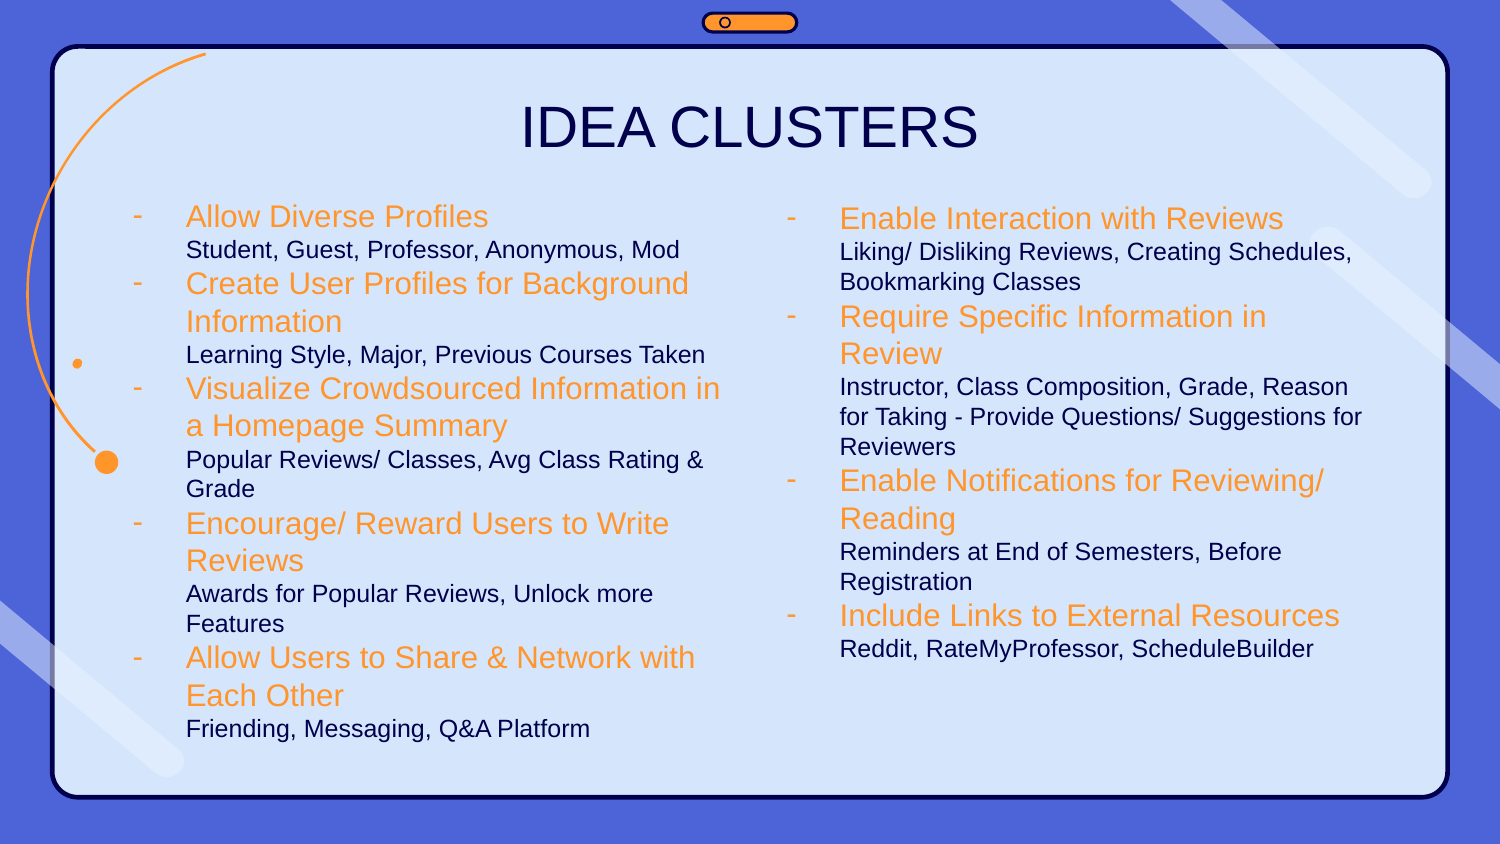

# IDEA CLUSTERS
Allow Diverse Profiles
Student, Guest, Professor, Anonymous, Mod
Create User Profiles for Background Information
Learning Style, Major, Previous Courses Taken
Visualize Crowdsourced Information in a Homepage Summary
Popular Reviews/ Classes, Avg Class Rating & Grade
Encourage/ Reward Users to Write Reviews
Awards for Popular Reviews, Unlock more Features
Allow Users to Share & Network with Each Other
Friending, Messaging, Q&A Platform
Enable Interaction with Reviews
Liking/ Disliking Reviews, Creating Schedules, Bookmarking Classes
Require Specific Information in Review
Instructor, Class Composition, Grade, Reason for Taking - Provide Questions/ Suggestions for Reviewers
Enable Notifications for Reviewing/ Reading
Reminders at End of Semesters, Before Registration
Include Links to External Resources
Reddit, RateMyProfessor, ScheduleBuilder